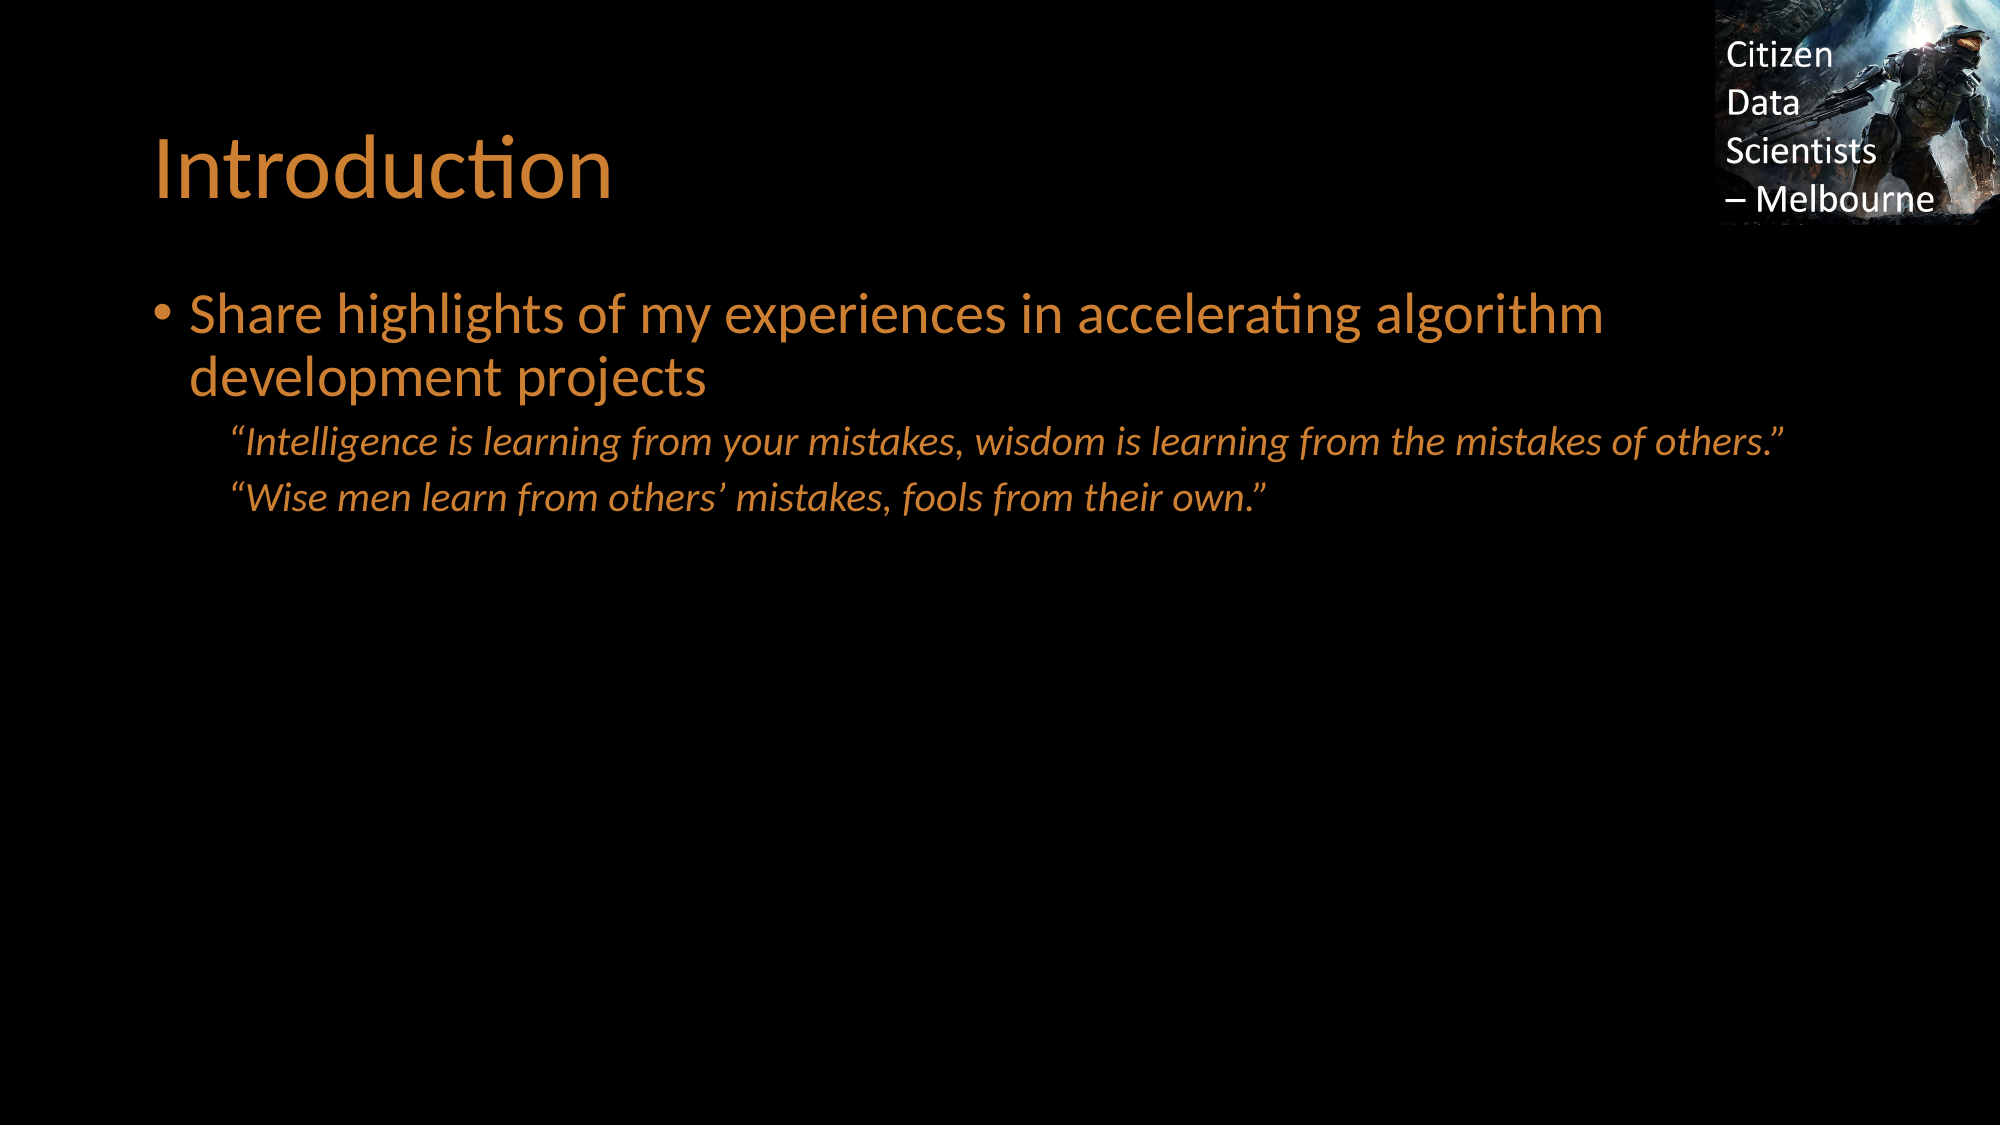

# Introduction
Share highlights of my experiences in accelerating algorithm development projects
“Intelligence is learning from your mistakes, wisdom is learning from the mistakes of others.”
“Wise men learn from others’ mistakes, fools from their own.”